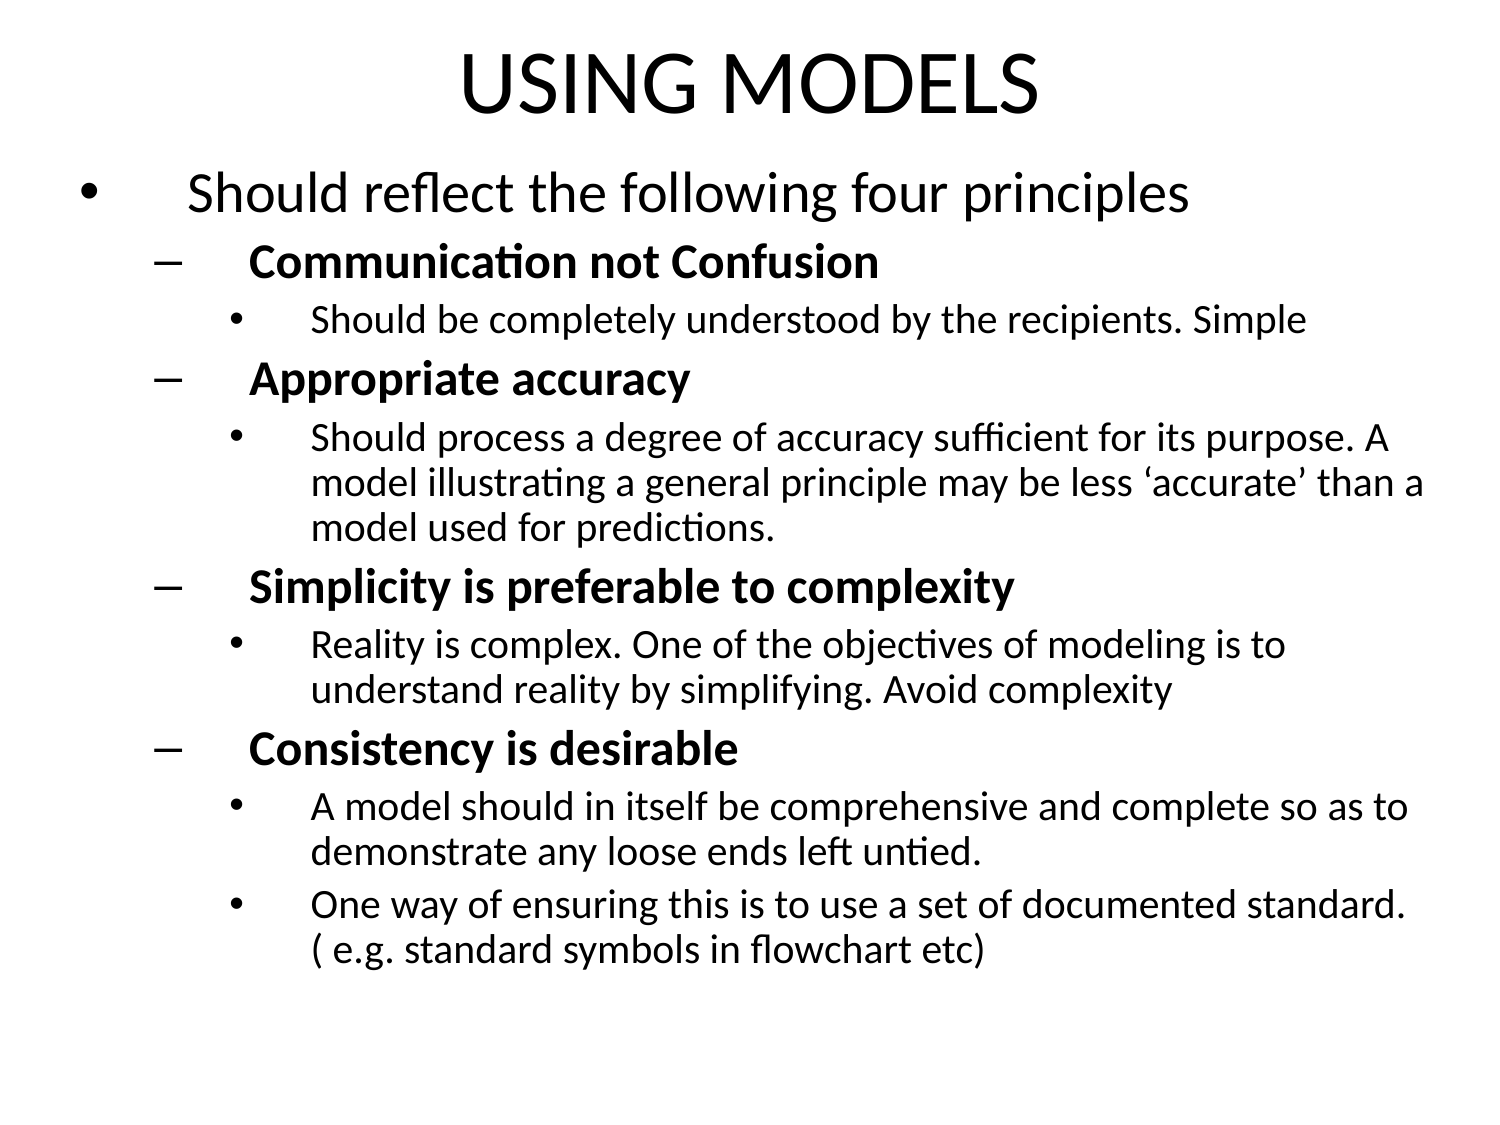

# USING MODELS
Should reflect the following four principles
Communication not Confusion
Should be completely understood by the recipients. Simple
Appropriate accuracy
Should process a degree of accuracy sufficient for its purpose. A model illustrating a general principle may be less ‘accurate’ than a model used for predictions.
Simplicity is preferable to complexity
Reality is complex. One of the objectives of modeling is to understand reality by simplifying. Avoid complexity
Consistency is desirable
A model should in itself be comprehensive and complete so as to demonstrate any loose ends left untied.
One way of ensuring this is to use a set of documented standard. ( e.g. standard symbols in flowchart etc)